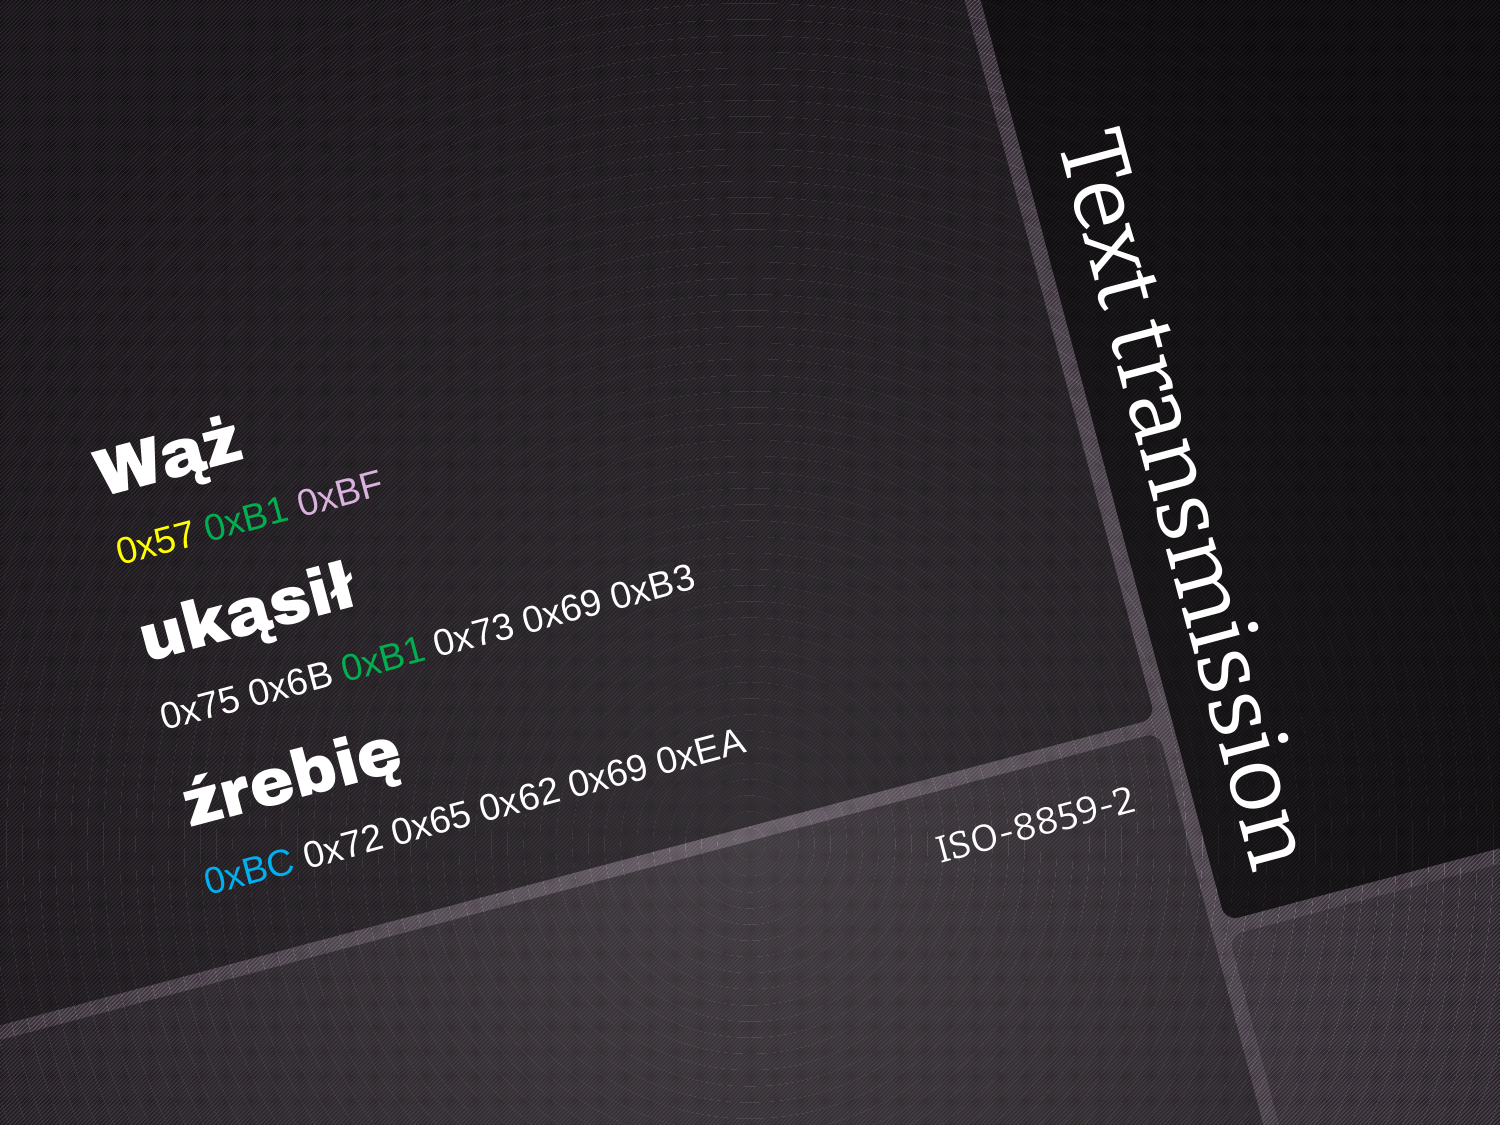

Wąż
0x57 0xB1 0xBF
ukąsił
0x75 0x6B 0xB1 0x73 0x69 0xB3
źrebię
0xBC 0x72 0x65 0x62 0x69 0xEA
# Text transmission
ISO-8859-2